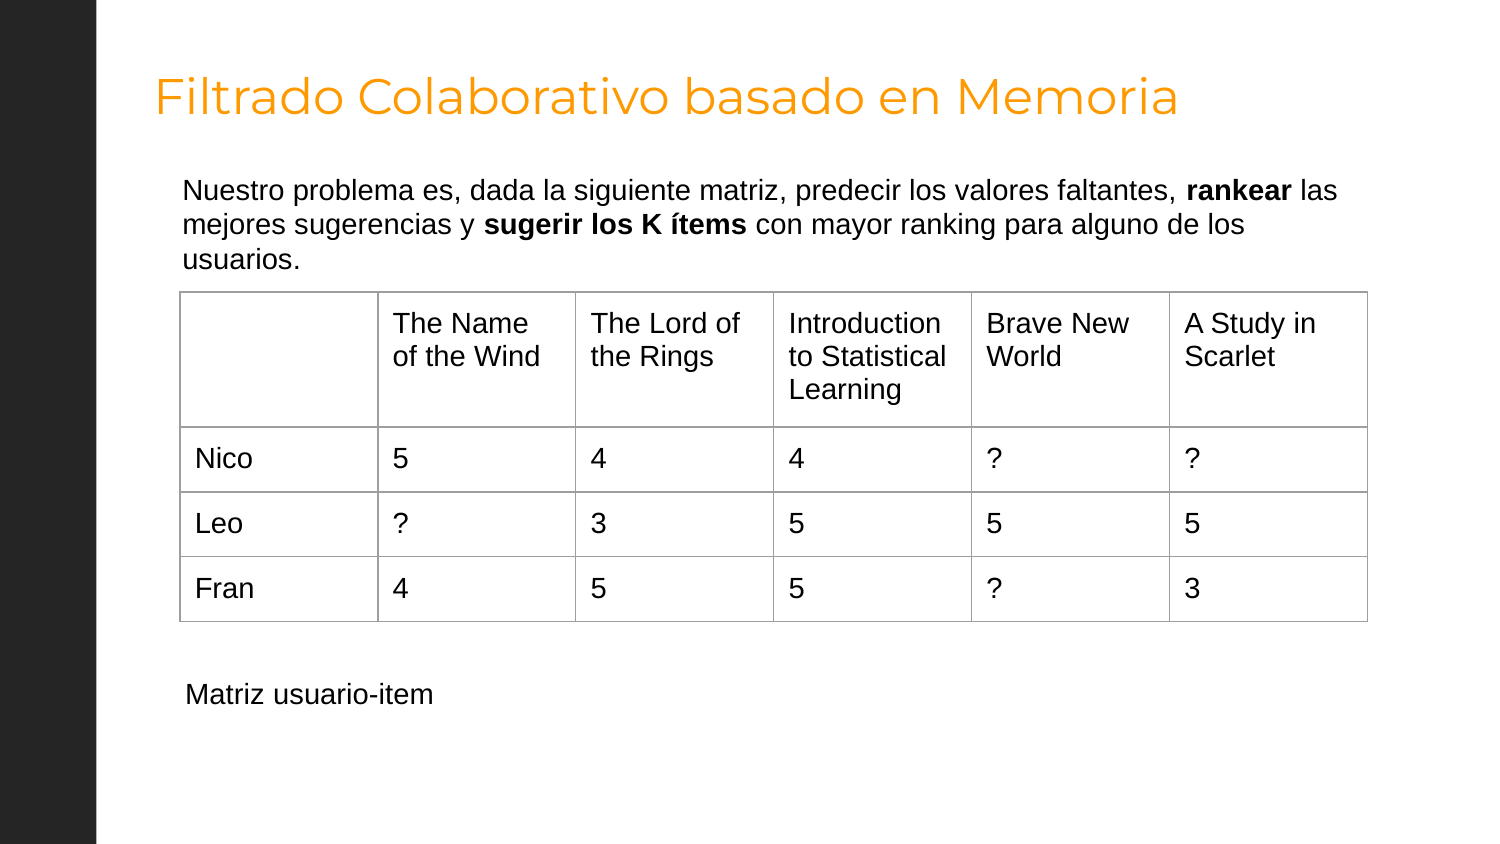

# Filtrado Colaborativo basado en Memoria
Nuestro problema es, dada la siguiente matriz, predecir los valores faltantes, rankear las mejores sugerencias y sugerir los K ítems con mayor ranking para alguno de los usuarios.

|  | The Name of the Wind | The Lord of the Rings | Introduction to Statistical Learning | Brave New World | A Study in Scarlet |
| --- | --- | --- | --- | --- | --- |
| Nico | 5 | 4 | 4 | ? | ? |
| Leo | ? | 3 | 5 | 5 | 5 |
| Fran | 4 | 5 | 5 | ? | 3 |
Matriz usuario-item